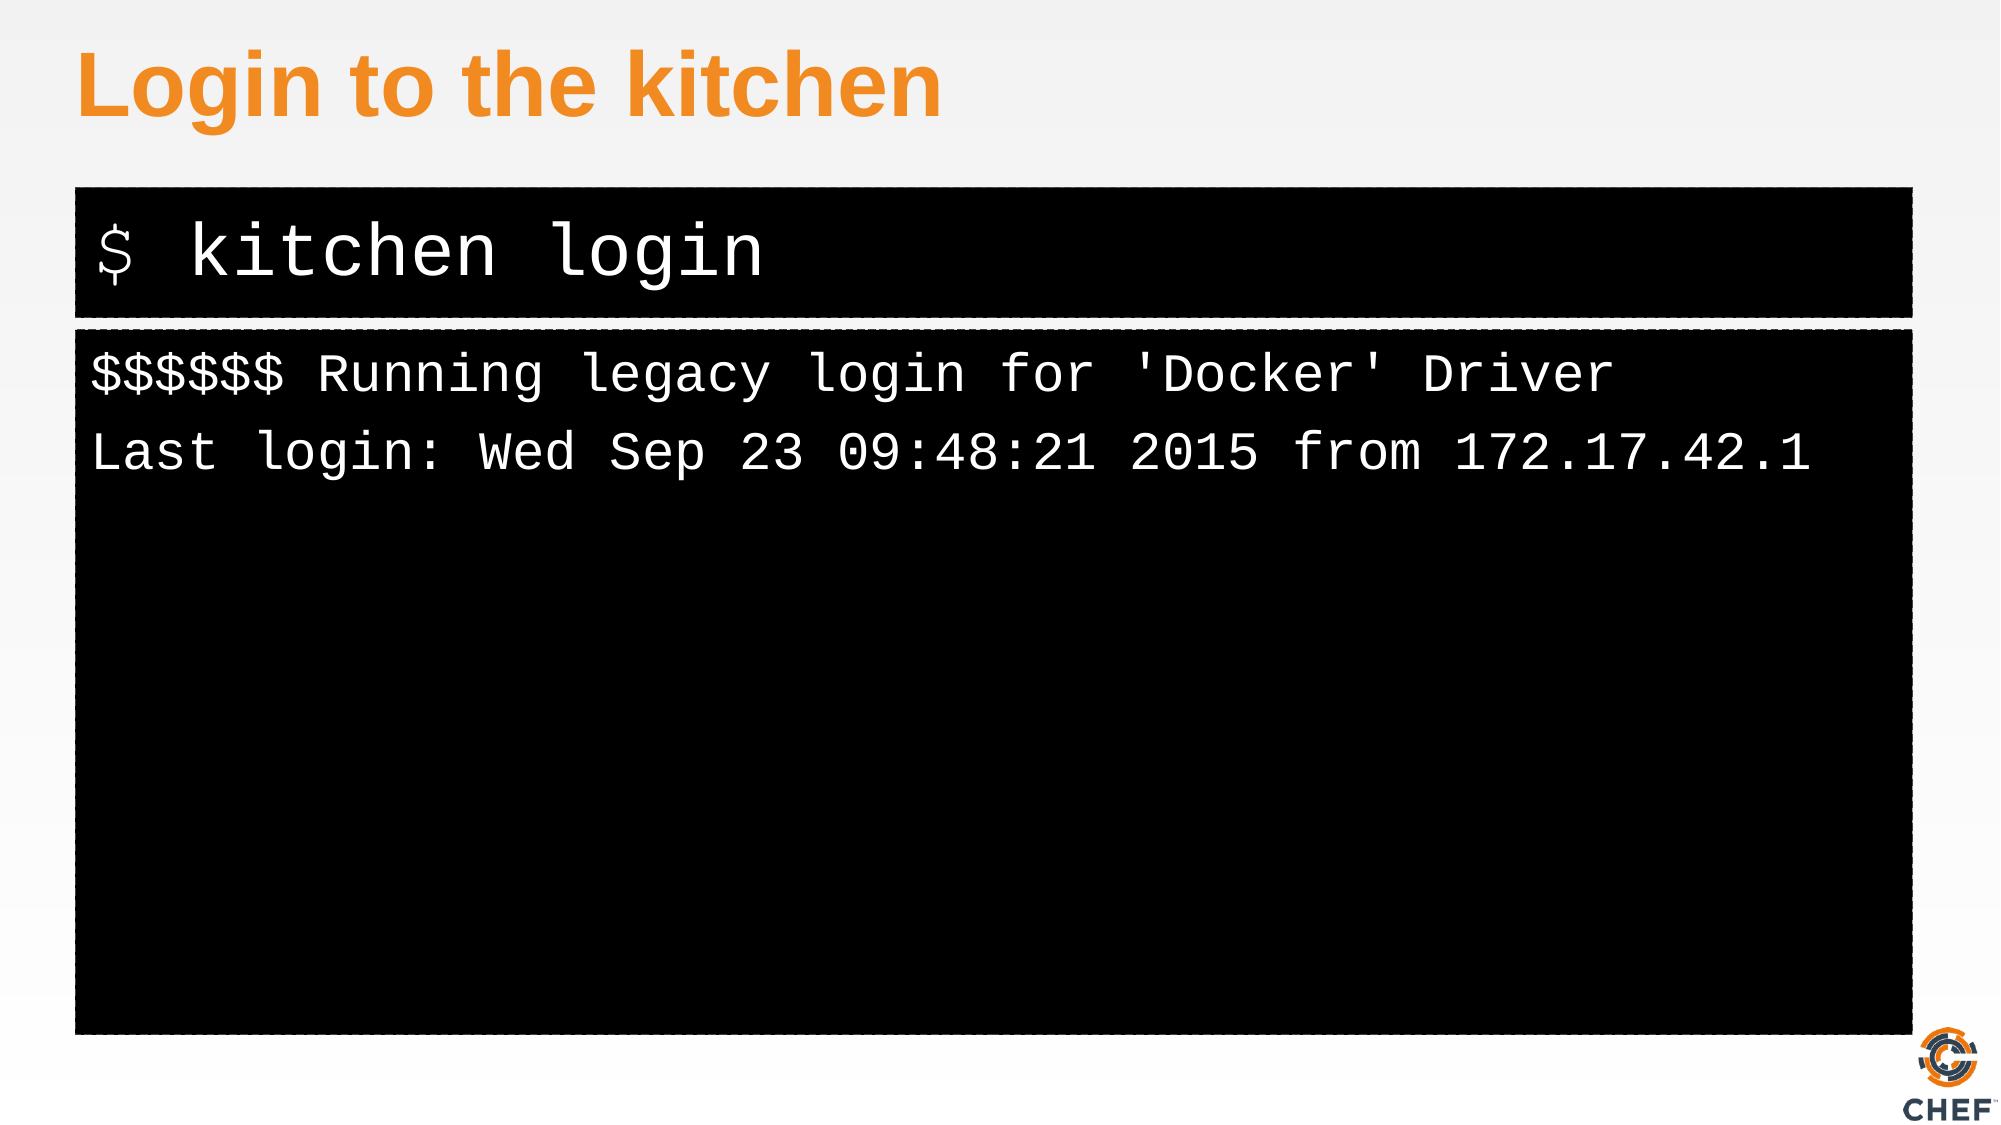

# Login to the kitchen
kitchen login
$$$$$$ Running legacy login for 'Docker' Driver
Last login: Wed Sep 23 09:48:21 2015 from 172.17.42.1